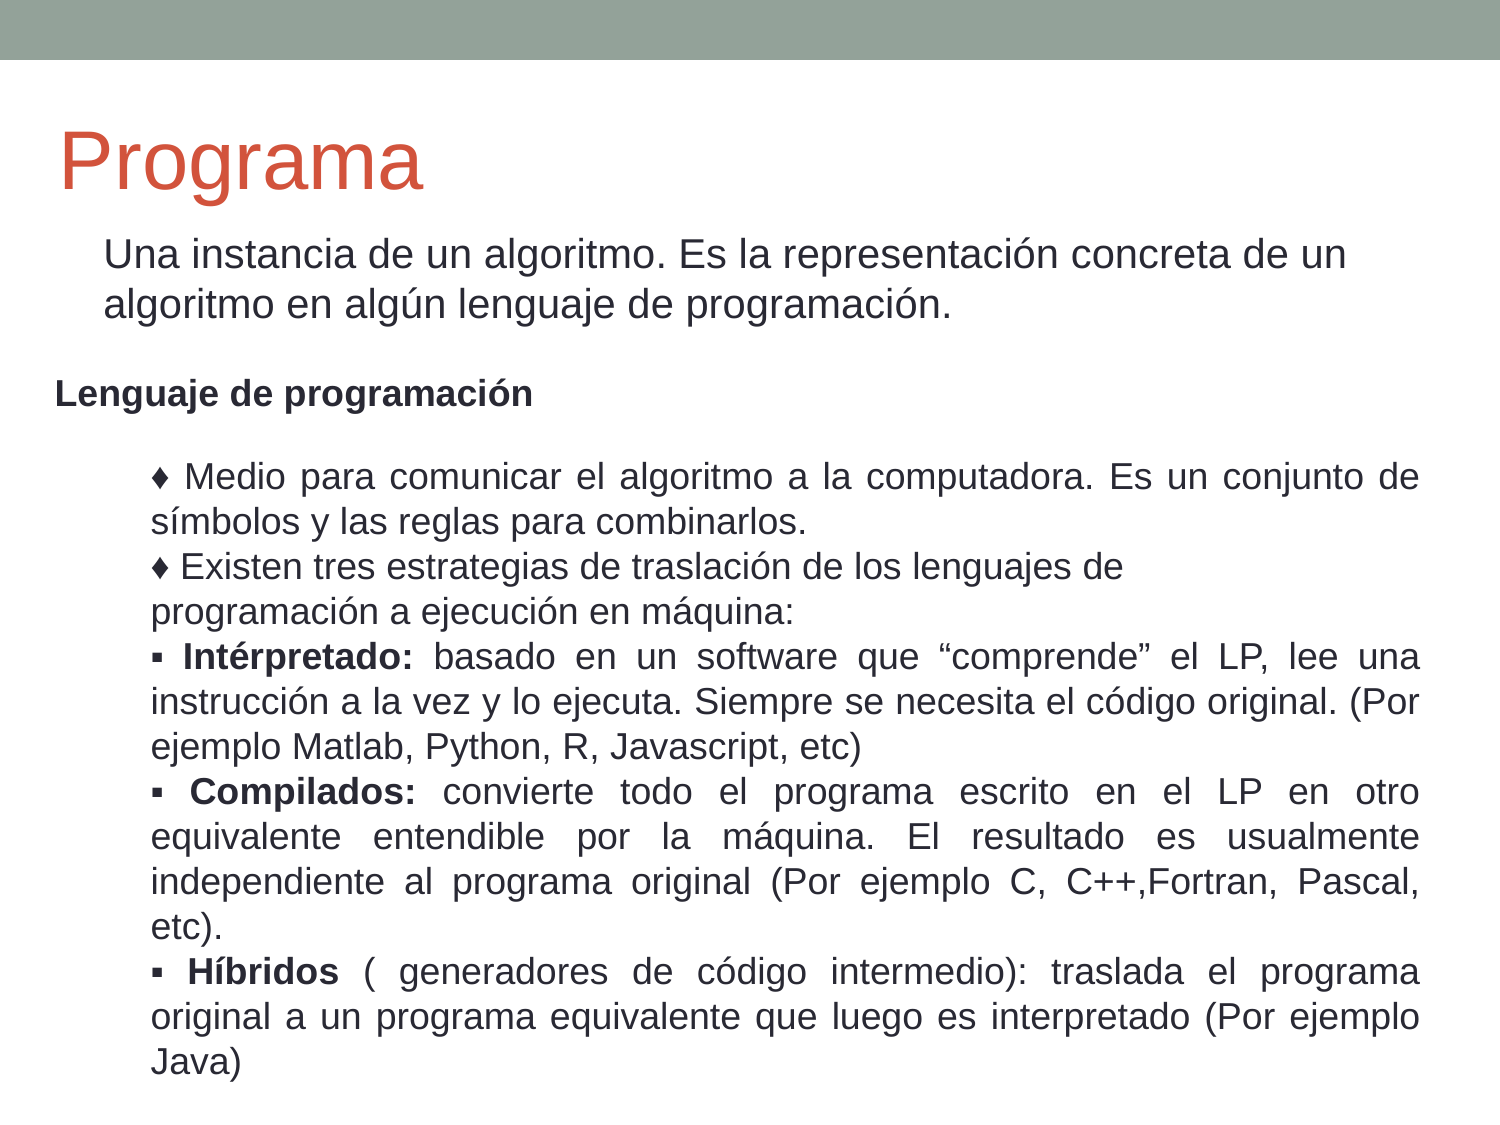

Programa
Una instancia de un algoritmo. Es la representación concreta de un algoritmo en algún lenguaje de programación.
Lenguaje de programación
♦ Medio para comunicar el algoritmo a la computadora. Es un conjunto de símbolos y las reglas para combinarlos.
♦ Existen tres estrategias de traslación de los lenguajes de
programación a ejecución en máquina:
▪ Intérpretado: basado en un software que “comprende” el LP, lee una instrucción a la vez y lo ejecuta. Siempre se necesita el código original. (Por ejemplo Matlab, Python, R, Javascript, etc)
▪ Compilados: convierte todo el programa escrito en el LP en otro equivalente entendible por la máquina. El resultado es usualmente independiente al programa original (Por ejemplo C, C++,Fortran, Pascal, etc).
▪ Híbridos ( generadores de código intermedio): traslada el programa original a un programa equivalente que luego es interpretado (Por ejemplo Java)